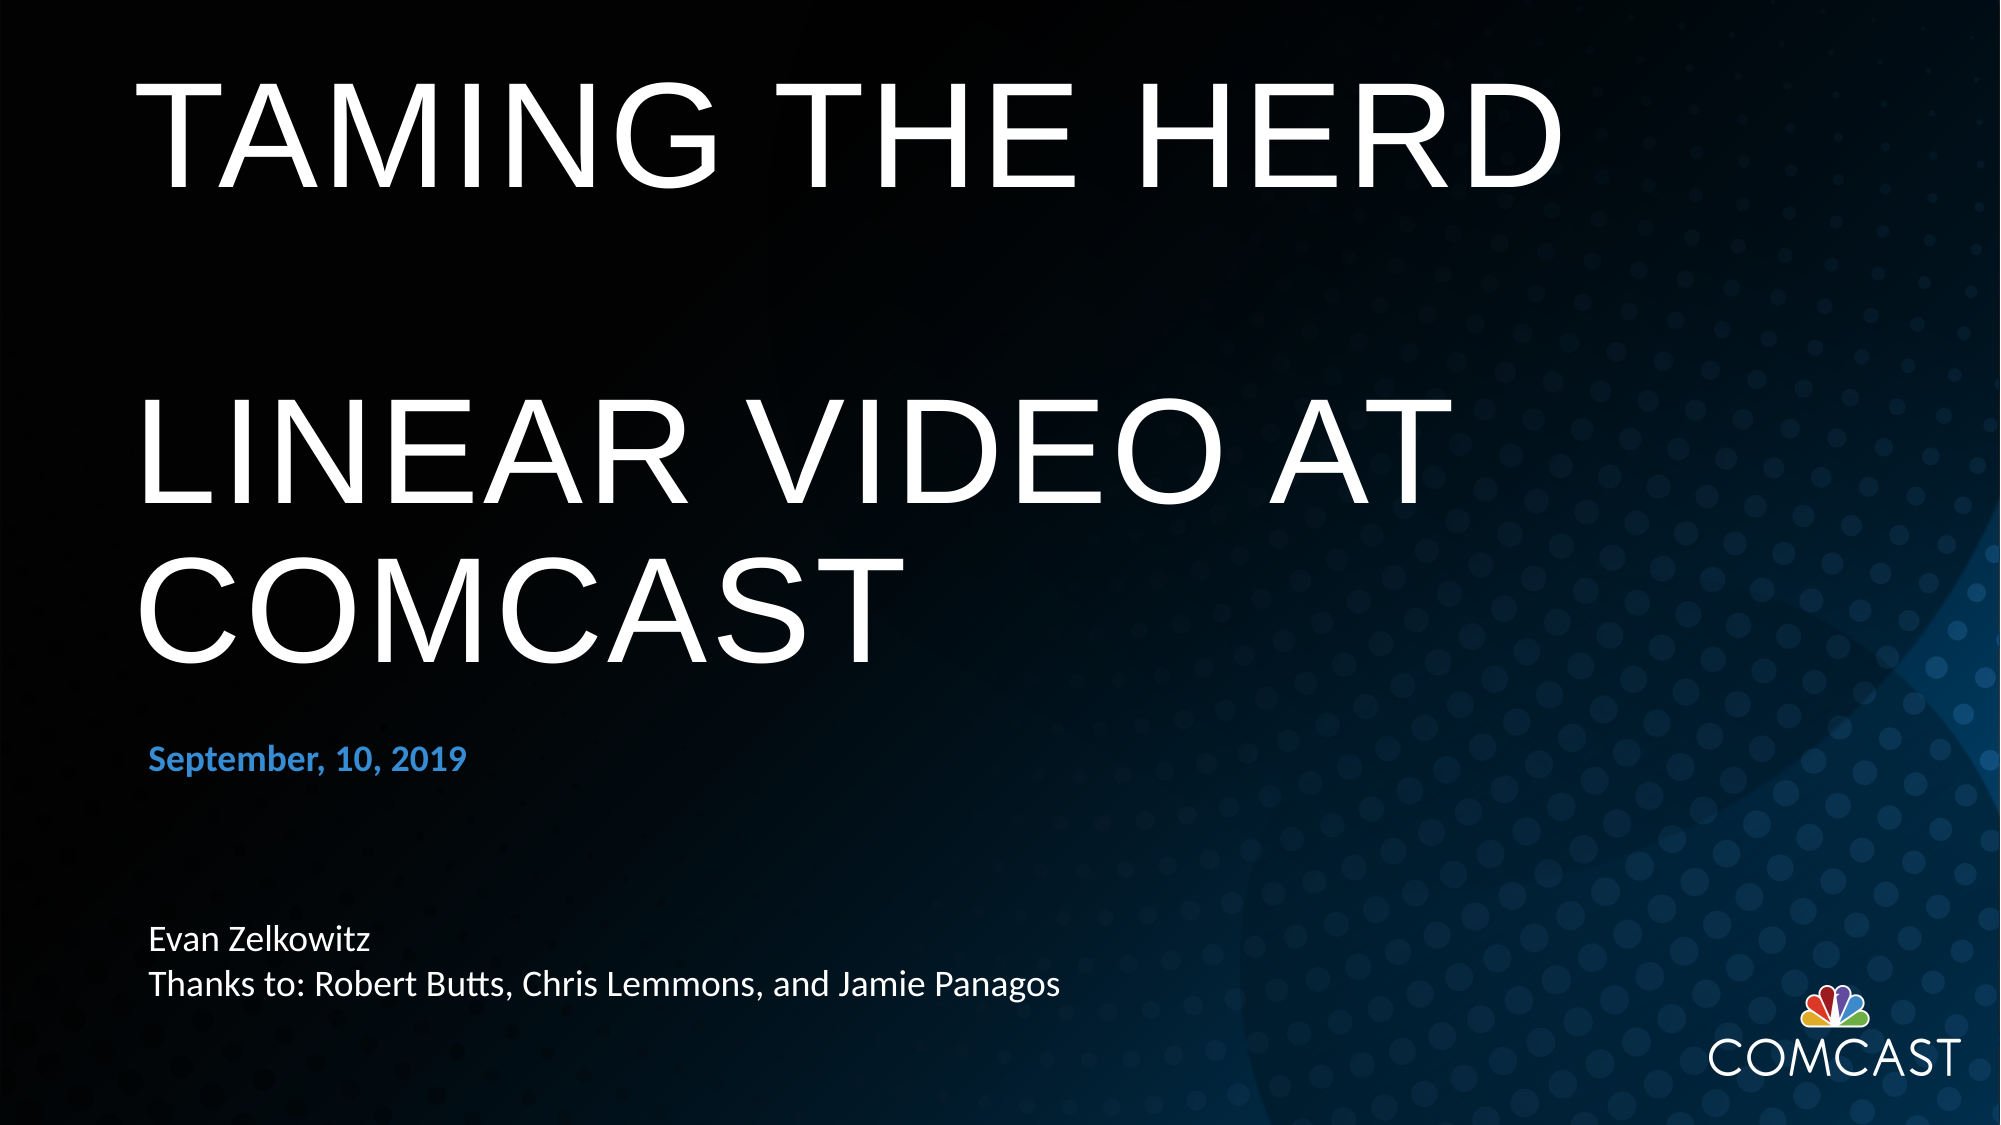

# Taming the herd linear video at comcast
September, 10, 2019

Evan Zelkowitz
Thanks to: Robert Butts, Chris Lemmons, and Jamie Panagos